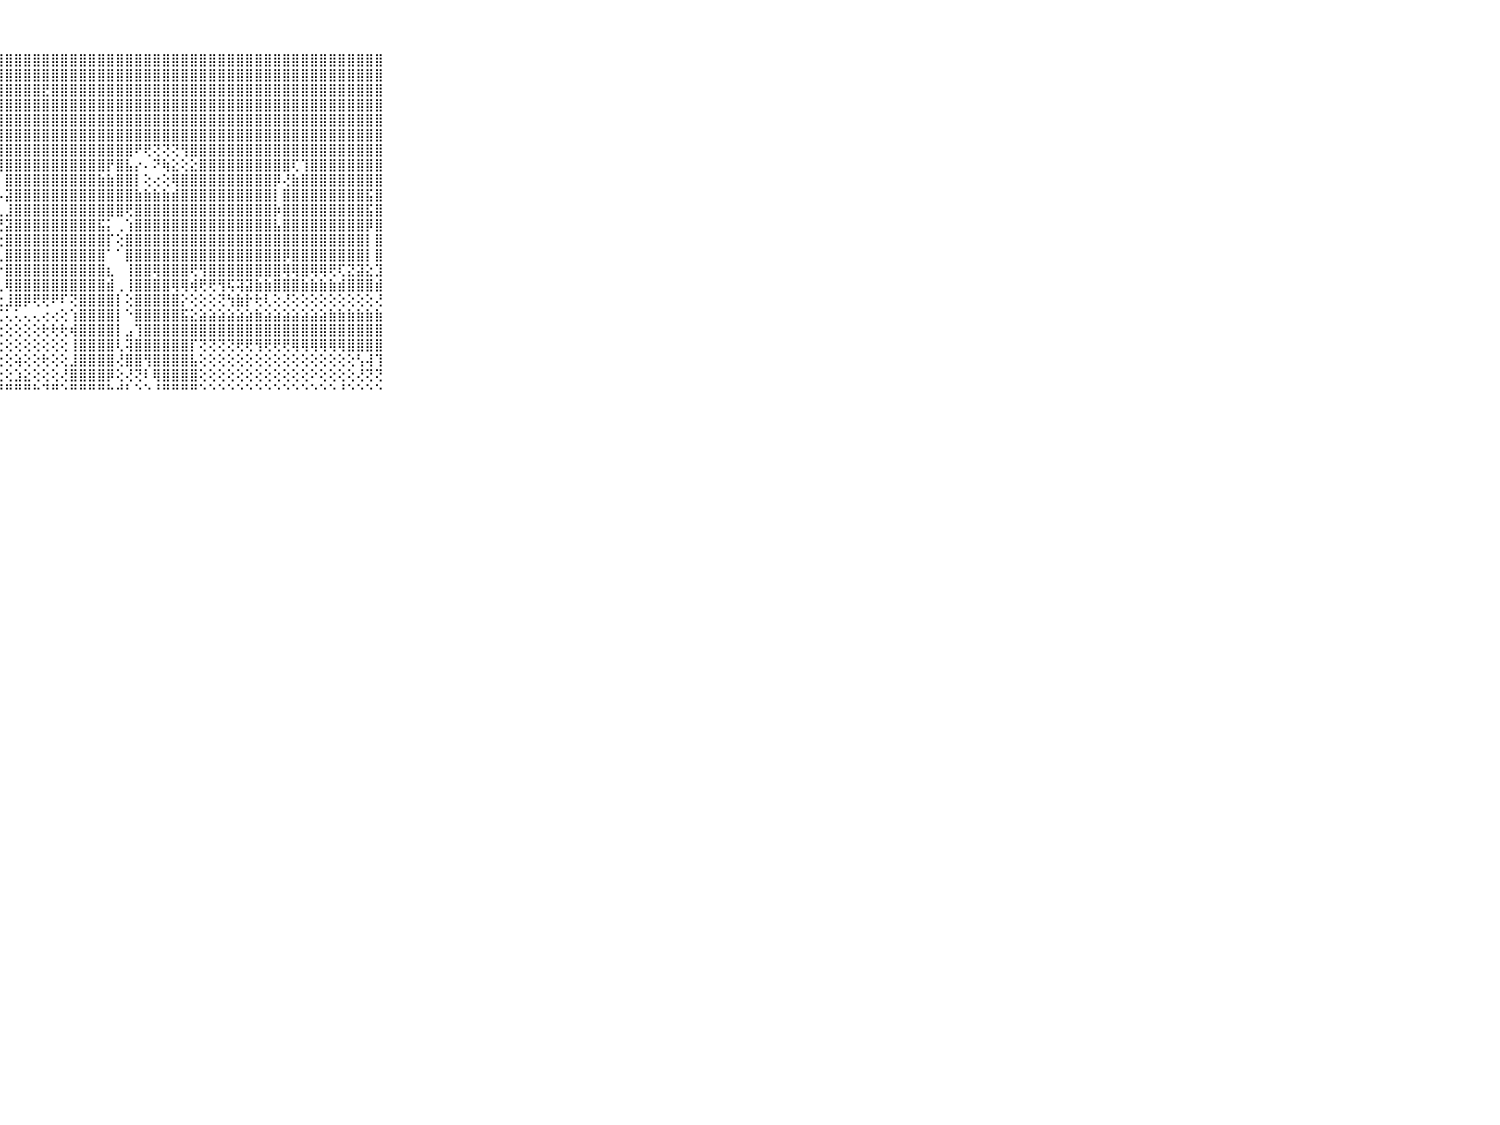

⠀⠀⠀⠀⠀⠀⠀⠀⠀⠀⠀⣿⡿⣿⣿⣿⣿⣿⣿⣿⣿⣿⣿⣿⣿⣿⣿⣿⣿⣿⣿⣿⣿⣿⣿⣿⣿⣿⣿⣿⣿⣿⣿⣿⣿⣿⣿⣿⣿⣿⣿⣿⣿⣿⣿⣿⣿⣿⣿⣿⣿⣿⣿⣿⣿⣿⣿⣿⣿⠀⠀⠀⠀⠀⠀⠀⠀⠀⠀⠀⠀
⠀⠀⠀⠀⠀⠀⠀⠀⠀⠀⠀⣿⣿⣿⣿⣿⣿⣿⣿⣿⣿⣿⣿⣿⣿⣿⣿⣿⣿⣿⣿⣿⣿⣿⣿⣿⣿⣿⣿⣿⣿⣿⣿⣿⣿⣿⣿⣿⣿⣿⣿⣿⣿⣿⣿⣿⣿⣿⣿⣿⣿⣿⣿⣿⣿⣿⣿⣿⣿⠀⠀⠀⠀⠀⠀⠀⠀⠀⠀⠀⠀
⠀⠀⠀⠀⠀⠀⠀⠀⠀⠀⠀⣿⣿⣿⣿⣿⣿⣿⣿⣿⣿⣿⣿⣿⣿⣿⣿⣿⣿⣿⣿⣿⣟⣿⣿⣿⣿⣿⣿⣿⣿⣿⣿⣿⣿⣿⣿⣿⣿⣿⣿⣿⣿⣿⣿⣿⣿⣿⣿⣿⣿⣿⣿⣿⣿⣿⣿⣿⣿⠀⠀⠀⠀⠀⠀⠀⠀⠀⠀⠀⠀
⠀⠀⠀⠀⠀⠀⠀⠀⠀⠀⠀⣿⣿⣿⣿⣿⣿⣿⣿⣿⣿⣿⣿⣿⣿⣿⣿⣿⣿⣿⣿⣿⣿⣿⣿⣿⣿⣿⣿⣿⣿⣿⣿⣿⣿⣿⣿⣿⣿⣿⣿⣿⣿⣿⣿⣿⣿⣿⣿⣿⣿⣿⣿⣿⣿⣿⣿⣿⣿⠀⠀⠀⠀⠀⠀⠀⠀⠀⠀⠀⠀
⠀⠀⠀⠀⠀⠀⠀⠀⠀⠀⠀⣿⣿⣿⣿⣿⣿⣿⣿⣿⣿⣿⣿⣿⣿⣿⣿⣿⣿⣿⣿⣿⣿⣿⣿⣿⣿⣿⣿⣿⣿⣿⣿⣿⣿⣿⣿⣿⣿⣿⣿⣿⣿⣿⣿⣿⣿⣿⣿⣿⣿⣿⣿⣿⣿⣿⣿⣿⣿⠀⠀⠀⠀⠀⠀⠀⠀⠀⠀⠀⠀
⠀⠀⠀⠀⠀⠀⠀⠀⠀⠀⠀⣿⣿⣿⡿⠿⢏⠏⠱⢵⢕⣕⡜⢝⢻⣿⣿⣿⣿⣿⣿⣿⣿⣿⣿⣿⣿⣿⣿⣿⣿⣿⣿⣿⣿⣿⣿⣿⣿⣿⣿⣿⣿⣿⣿⣿⣿⣿⣿⣿⣿⣿⣿⣿⣿⣿⣿⣿⣿⠀⠀⠀⠀⠀⠀⠀⠀⠀⠀⠀⠀
⠀⠀⠀⠀⠀⠀⠀⠀⠀⠀⠀⣿⡟⢏⢝⢝⢝⢝⢝⢇⢕⢕⢝⢳⣵⡜⢻⣿⣿⣿⣿⣿⣿⣿⣿⣿⣿⣿⣿⣿⣿⣿⠟⢟⢝⢝⢝⢻⣿⣿⣿⣿⣿⣿⣿⣿⣿⣿⣿⣿⣿⣿⣿⣿⣿⣿⣿⣿⣿⠀⠀⠀⠀⠀⠀⠀⠀⠀⠀⠀⠀
⠀⠀⠀⠀⠀⠀⠀⠀⠀⠀⠀⣟⣵⡕⣕⢕⢕⢕⢕⢕⢕⢕⢕⢕⢝⣷⣇⢹⣿⣿⣿⣿⣿⣿⣿⣿⣿⣿⣿⡟⣿⣧⡔⠄⠝⢷⣕⢕⣕⣿⣿⣿⣿⣿⣿⣿⣿⣿⣿⢏⢹⣿⣿⣿⣿⣿⣿⣿⣿⠀⠀⠀⠀⠀⠀⠀⠀⠀⠀⠀⠀
⠀⠀⠀⠀⠀⠀⠀⠀⠀⠀⠀⣿⣿⣿⣿⣿⣿⣷⣷⣷⣷⣷⣷⣵⣕⣽⣿⡇⣿⣿⣿⣿⣿⣿⣿⣿⣿⣿⣷⣷⣿⣿⡇⢕⢔⢕⢿⣿⣿⣿⣿⣿⣿⣿⣿⣿⣿⡿⢜⣷⣿⣿⣿⣿⣿⣿⣿⣿⣿⠀⠀⠀⠀⠀⠀⠀⠀⠀⠀⠀⠀
⠀⠀⠀⠀⠀⠀⠀⠀⠀⠀⠀⣿⣿⣿⣿⣿⣿⣿⣿⣿⣿⣿⣿⣿⣿⣿⣿⡧⣽⣿⣿⣿⣿⣿⣿⣿⣿⣿⣿⣿⣿⣿⣷⣷⣷⣷⣾⣿⣿⣿⣿⣿⣿⣿⣿⣿⣿⡇⣿⣿⣿⣿⣿⣿⣿⣿⣿⣯⣿⠀⠀⠀⠀⠀⠀⠀⠀⠀⠀⠀⠀
⠀⠀⠀⠀⠀⠀⠀⠀⠀⠀⠀⣿⣿⣿⣿⣿⣿⣿⣿⣿⣿⣿⣿⣿⣿⣿⣿⣇⣸⣿⣿⣿⣿⣿⣿⣿⣿⣿⣿⣿⣿⢟⣿⣿⣿⣿⣿⣿⣿⣿⣿⣿⣿⣿⣿⣿⣿⡷⣿⣿⣿⣿⣿⣿⣿⣿⣿⣯⣿⠀⠀⠀⠀⠀⠀⠀⠀⠀⠀⠀⠀
⠀⠀⠀⠀⠀⠀⠀⠀⠀⠀⠀⣿⣿⣿⣿⣿⣿⣿⣿⣿⣿⣿⣿⣿⣿⣿⣿⢟⣽⣿⣿⣿⣿⣿⣿⣿⣿⣿⣯⡅⢀⢱⣿⣿⣿⣿⣿⣿⣿⣿⣿⣿⣿⣿⣿⣿⣿⣧⣿⣿⣿⣿⣿⣿⣿⣿⣿⡿⣿⠀⠀⠀⠀⠀⠀⠀⠀⠀⠀⠀⠀
⠀⠀⠀⠀⠀⠀⠀⠀⠀⠀⠀⣿⣿⣿⣿⣿⣿⣿⣿⣿⣿⣿⣿⣿⣿⣿⣿⢕⣿⣿⣿⣿⣿⣿⣿⣿⣿⣿⣿⡏⢕⣿⣿⣿⣿⣿⣿⣿⣿⣿⣿⣿⣿⣿⣿⣿⣿⣿⣿⣿⣿⣿⣿⣿⣿⣿⣿⡇⣿⠀⠀⠀⠀⠀⠀⠀⠀⠀⠀⠀⠀
⠀⠀⠀⠀⠀⠀⠀⠀⠀⠀⠀⣿⣿⣿⣿⣿⣿⣿⣿⣿⣿⣿⣿⣿⣿⣿⣿⢇⣿⣿⣿⣿⣿⣿⣿⣿⣿⣿⣿⠁⠁⣿⣿⣿⣿⣿⣿⣿⣿⣿⣿⣿⣿⣿⣿⣿⣿⣿⡿⣿⣿⣿⣿⣿⣿⣿⣿⡇⣿⠀⠀⠀⠀⠀⠀⠀⠀⠀⠀⠀⠀
⠀⠀⠀⠀⠀⠀⠀⠀⠀⠀⠀⣿⣿⣿⣿⣿⣿⣿⣿⣿⣿⣿⣿⣿⣿⣿⣿⡕⣿⣿⣿⣿⣿⣿⣿⣿⣿⣿⣿⣆⠀⢸⣿⣿⢿⣿⣿⣿⢟⢻⣿⣿⣿⣿⣿⣿⣿⣿⢿⢿⣿⢿⢿⢟⢏⣝⣽⣕⣹⠀⠀⠀⠀⠀⠀⠀⠀⠀⠀⠀⠀
⠀⠀⠀⠀⠀⠀⠀⠀⠀⠀⠀⣿⣿⣿⣿⣿⣿⣿⣿⣿⣿⣿⣿⣿⣿⣿⣿⢇⢿⣿⣿⣿⣿⣿⣿⣿⣿⣿⣿⣾⢀⢸⣿⣿⣿⣿⢿⢿⢾⢟⢟⢻⢯⢽⣽⣷⣷⣿⣿⣿⣷⣷⣷⣷⣾⣿⣿⣿⣾⠀⠀⠀⠀⠀⠀⠀⠀⠀⠀⠀⠀
⠀⠀⠀⠀⠀⠀⠀⠀⠀⠀⠀⣟⣟⣿⣟⣿⣟⣟⣏⣽⣿⣿⣿⣟⣟⡟⢕⣕⣸⣿⡿⢟⢟⠟⠏⢝⣿⣿⣿⣿⡇⢕⣿⣿⣿⣿⣿⡕⢕⢕⢕⢝⢳⣷⡗⢗⢇⢕⢜⢕⢕⢕⢕⢕⢕⢕⢕⢕⢜⠀⠀⠀⠀⠀⠀⠀⠀⠀⠀⠀⠀
⠀⠀⠀⠀⠀⠀⠀⠀⠀⠀⠀⣿⣿⣿⣾⣾⣿⣿⣿⡿⢿⠷⠾⢟⢛⢛⢝⢉⢅⢅⢄⢄⢔⢔⢕⢱⣿⣿⣿⣿⡇⠑⣿⣿⣿⣿⣿⣯⣕⣵⣵⣵⣵⣵⣵⣷⣵⣵⣵⣵⣵⣵⣵⣷⣷⣷⣷⣷⣷⠀⠀⠀⠀⠀⠀⠀⠀⠀⠀⠀⠀
⠀⠀⠀⠀⠀⠀⠀⠀⠀⠀⠀⢙⢛⢙⢍⢍⢅⢔⢔⢕⢕⢕⢕⢱⢇⡽⢕⢕⢕⢕⢕⢕⢗⢗⢗⢾⣿⣿⣿⣿⡇⣠⢹⣿⣿⣿⣿⣿⣿⣿⣿⣿⣿⣿⣿⣿⣿⣿⣿⣿⣿⣿⣿⣿⣿⣿⣿⣿⣿⠀⠀⠀⠀⠀⠀⠀⠀⠀⠀⠀⠀
⠀⠀⠀⠀⠀⠀⠀⠀⠀⠀⠀⢕⢕⢕⢕⢕⢕⢕⢕⢕⢕⢕⢕⢕⢕⢕⢕⢕⢕⢕⢕⢕⢕⢕⢕⢸⣿⣿⣿⣿⢇⢽⣿⣿⣿⣿⣿⣿⡏⢝⢝⢝⢝⢟⢟⢻⢟⢟⢟⢿⢿⢿⢿⢿⢿⣿⣿⣿⣿⠀⠀⠀⠀⠀⠀⠀⠀⠀⠀⠀⠀
⠀⠀⠀⠀⠀⠀⠀⠀⠀⠀⠀⢕⢕⢕⢕⢕⢕⢕⢕⢕⢕⢕⢕⢕⢕⢕⢕⢕⢕⢵⢕⢕⢗⢕⢕⣸⣿⣿⣿⣿⢜⣿⣿⢻⣿⣿⣿⣿⣧⢕⢕⢕⢕⢕⢕⢕⢕⢕⢕⢕⢕⢕⢕⢕⢕⢕⢣⢼⢹⠀⠀⠀⠀⠀⠀⠀⠀⠀⠀⠀⠀
⠀⠀⠀⠀⠀⠀⠀⠀⠀⠀⠀⠕⢕⢕⢕⢕⢕⢕⢕⡕⢕⢕⢕⢕⢕⢕⣕⢕⢕⣱⣕⢕⢕⢕⢜⣿⣿⣿⣿⡿⢕⢜⢝⠇⢿⣿⣿⣿⣿⢕⢕⢕⢕⢕⢕⢕⢕⢕⢕⢕⢕⠕⢕⢕⢕⢕⢜⢝⢝⠀⠀⠀⠀⠀⠀⠀⠀⠀⠀⠀⠀
⠀⠀⠀⠀⠀⠀⠀⠀⠀⠀⠀⠀⠑⠑⠑⠑⠑⠑⠑⠑⠑⠙⠙⠛⠓⠛⠛⠛⠛⠛⠛⠓⠙⠛⠑⠛⠛⠛⠛⠓⠚⠃⠑⠑⠘⠛⠛⠛⠛⠑⠑⠑⠑⠑⠑⠑⠑⠑⠑⠑⠑⠑⠑⠑⠘⠑⠑⠑⠑⠀⠀⠀⠀⠀⠀⠀⠀⠀⠀⠀⠀